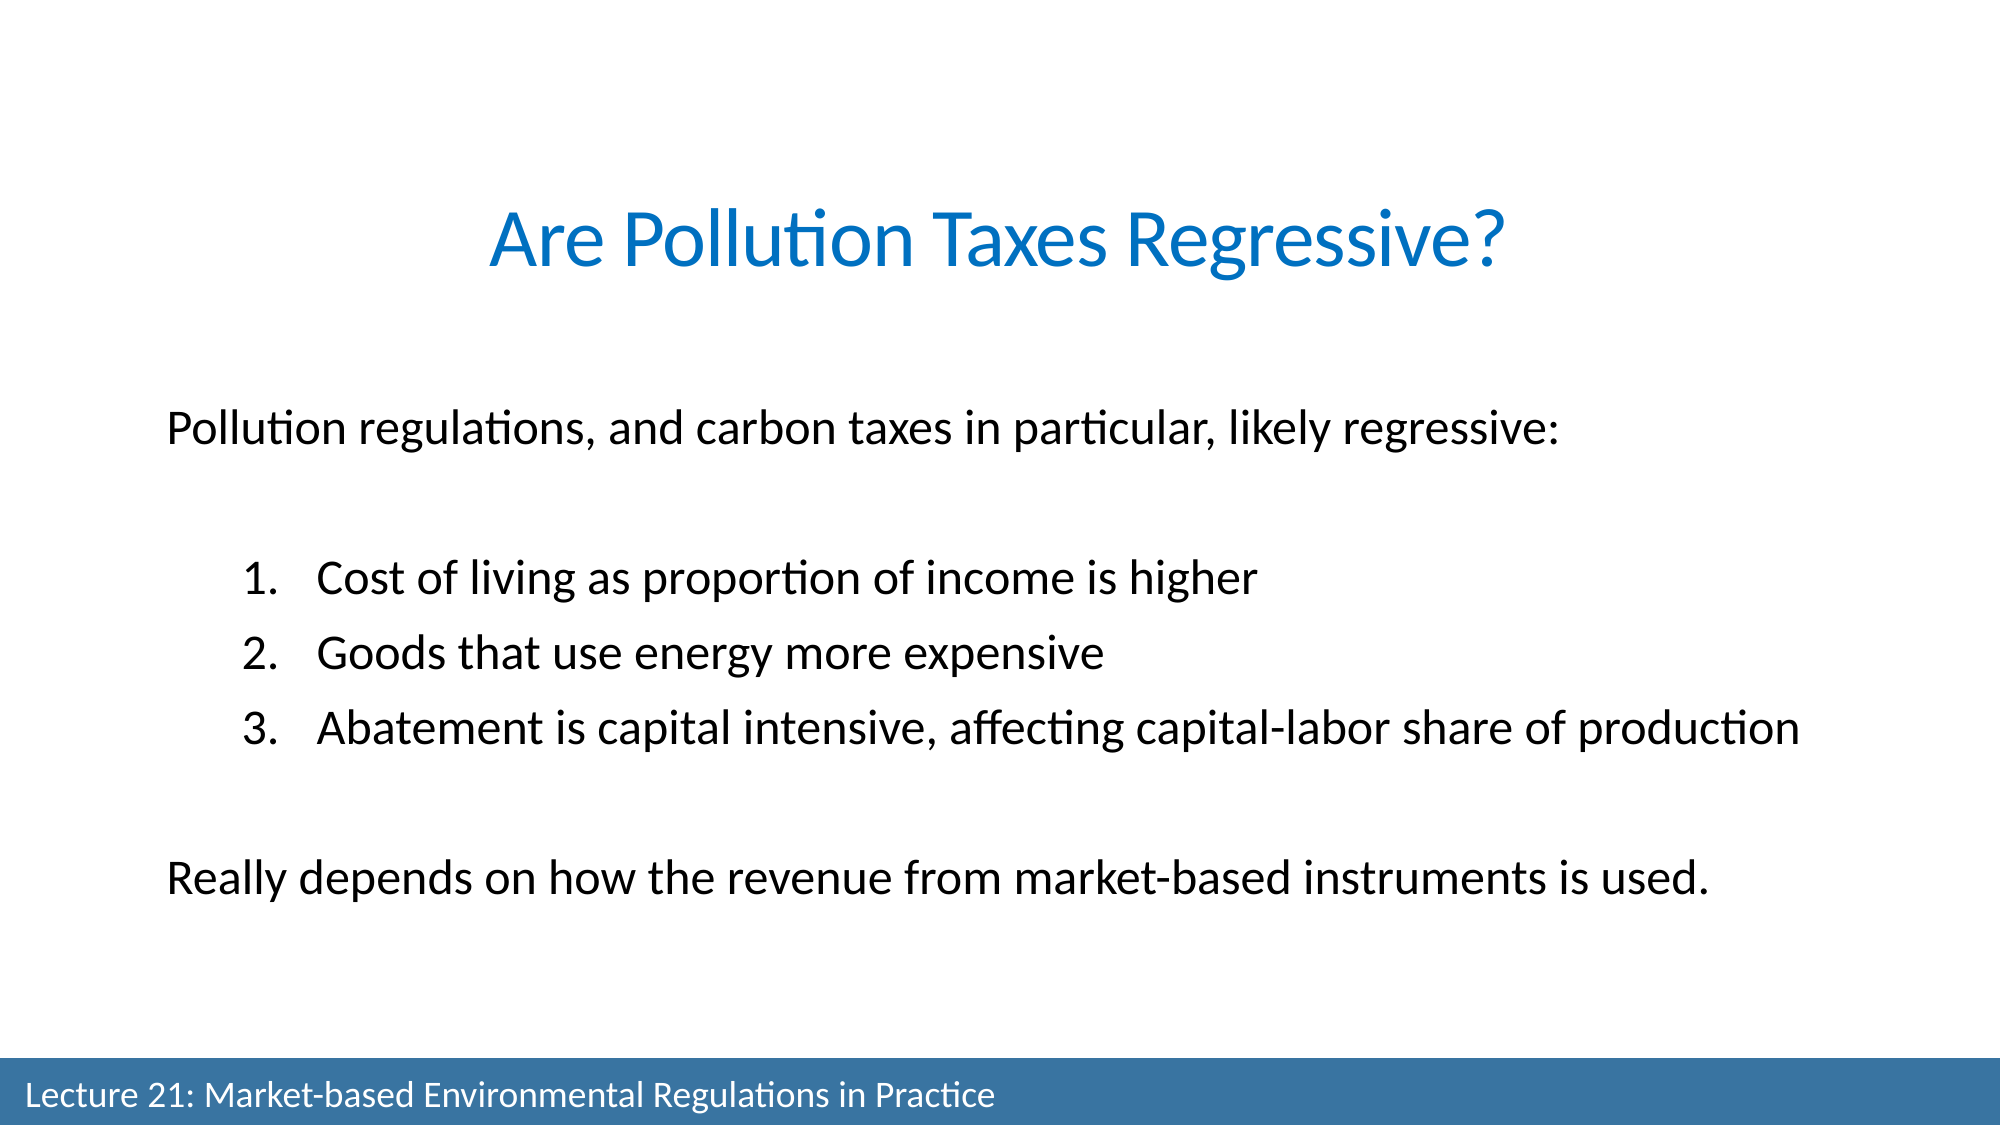

Are Pollution Taxes Regressive?
Pollution regulations, and carbon taxes in particular, likely regressive:

Cost of living as proportion of income is higher
Goods that use energy more expensive
Abatement is capital intensive, affecting capital-labor share of production

Really depends on how the revenue from market-based instruments is used.